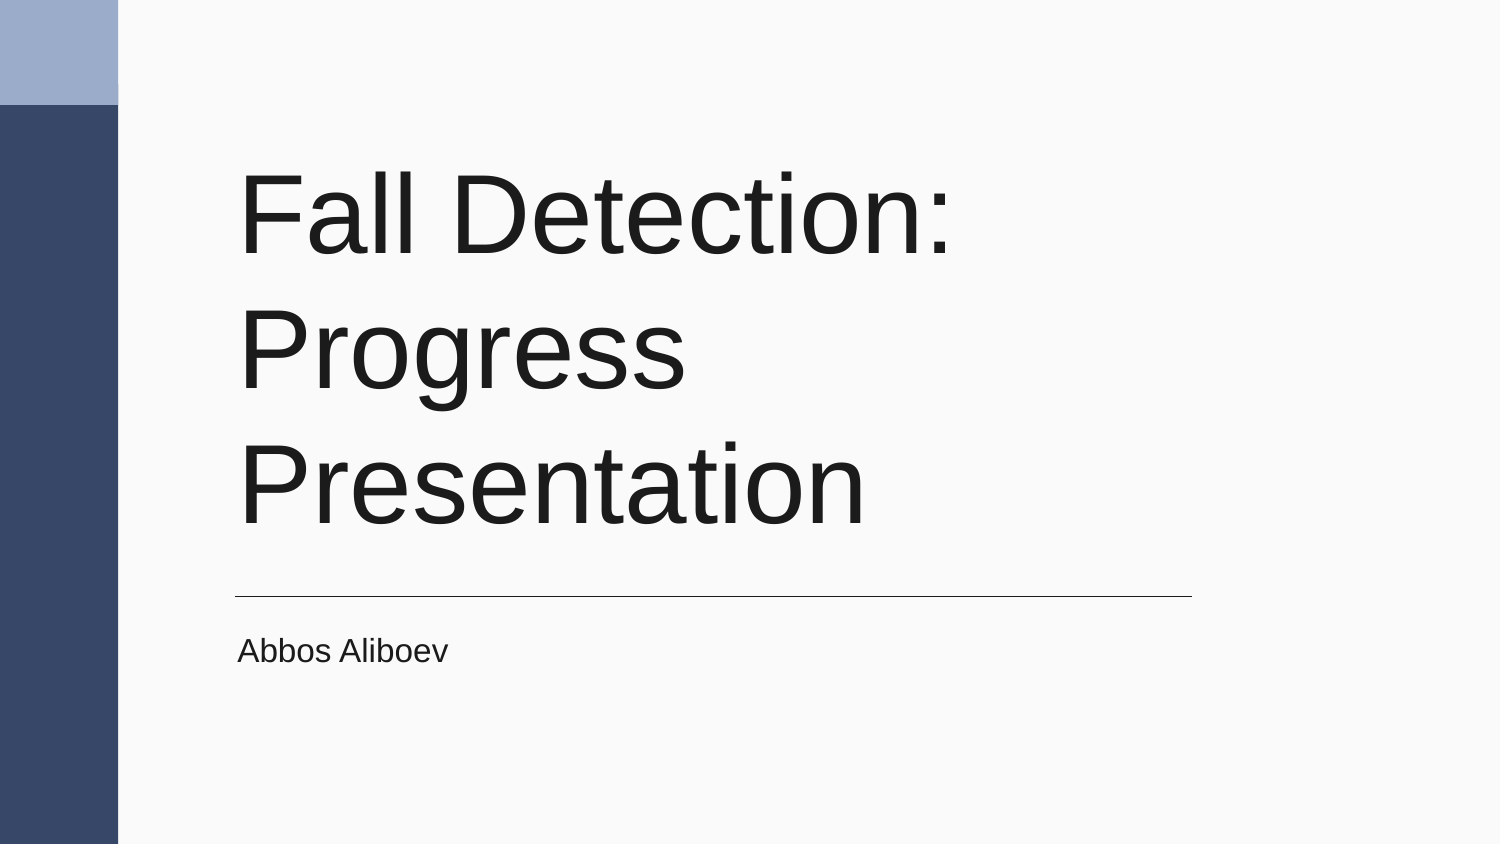

# Fall Detection: Progress Presentation
Abbos Aliboev